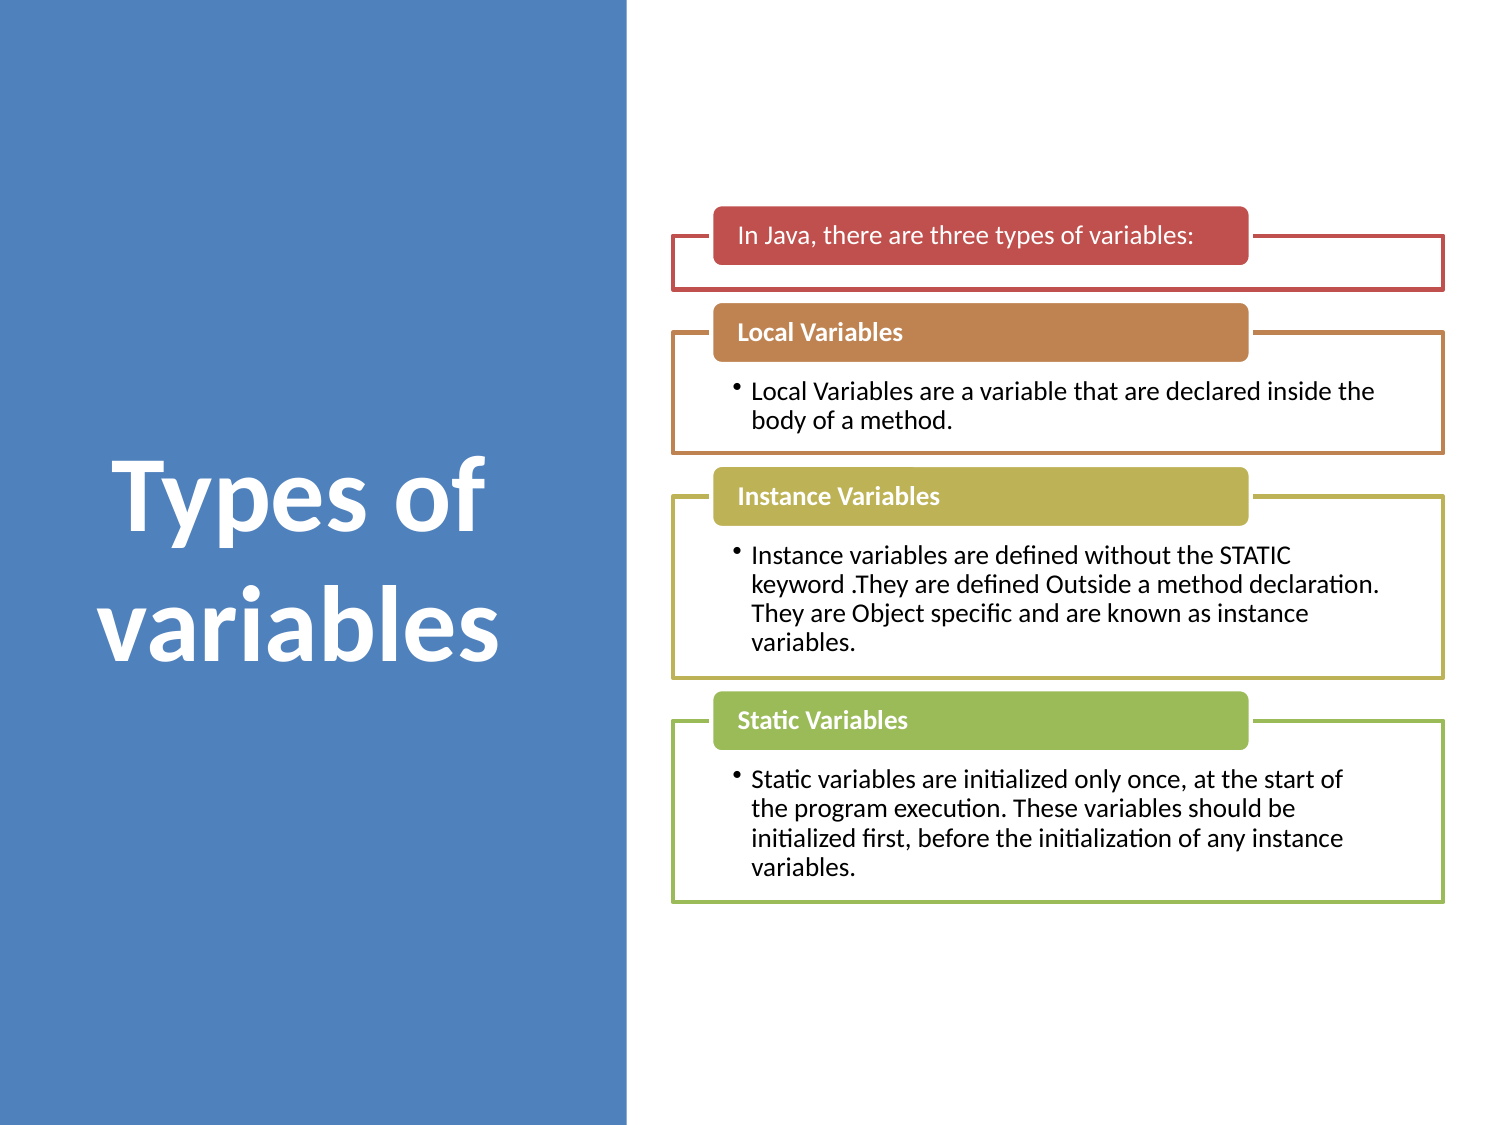

# Types of variables
In Java, there are three types of variables:
Local Variables are a variable that are declared inside the body of a method.
Local Variables
Instance variables are defined without the STATIC keyword .They are defined Outside a method declaration. They are Object specific and are known as instance variables.
Instance Variables
Static variables are initialized only once, at the start of the program execution. These variables should be initialized first, before the initialization of any instance variables.
Static Variables